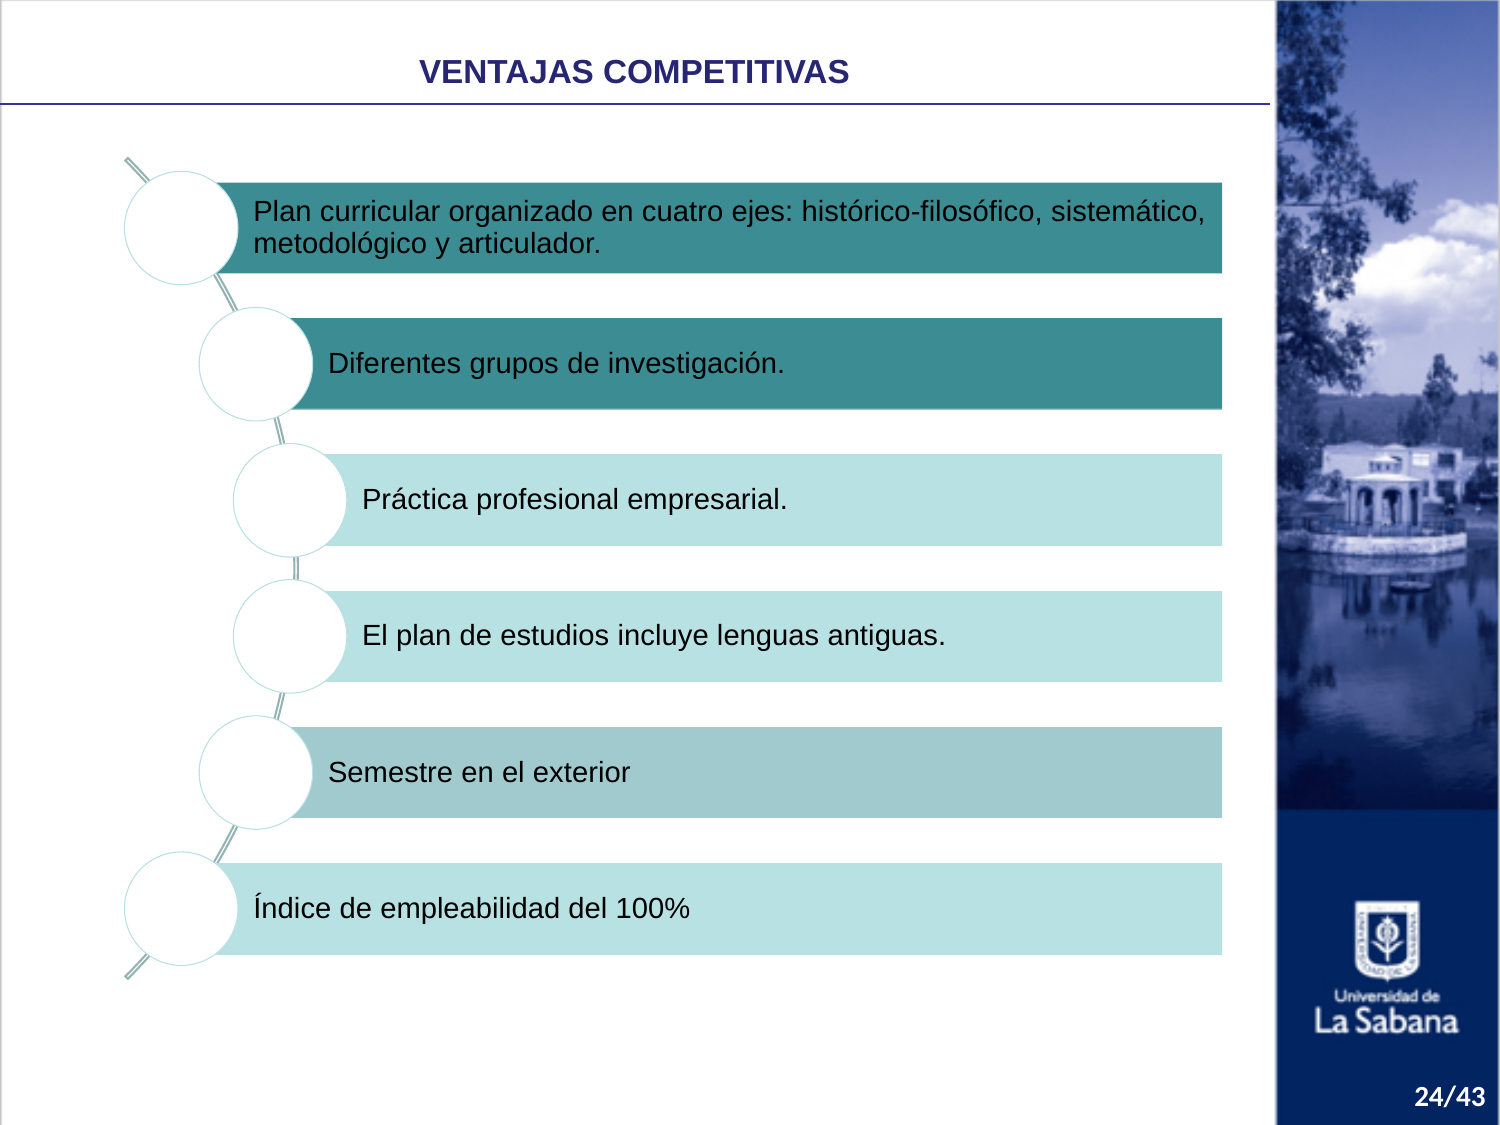

VENTAJAS COMPETITIVAS
Plan curricular organizado en cuatro ejes: histórico-filosófico, sistemático, metodológico y articulador.
Diferentes grupos de investigación.
Práctica profesional empresarial.
El plan de estudios incluye lenguas antiguas.
Semestre en el exterior
Índice de empleabilidad del 100%
24/43